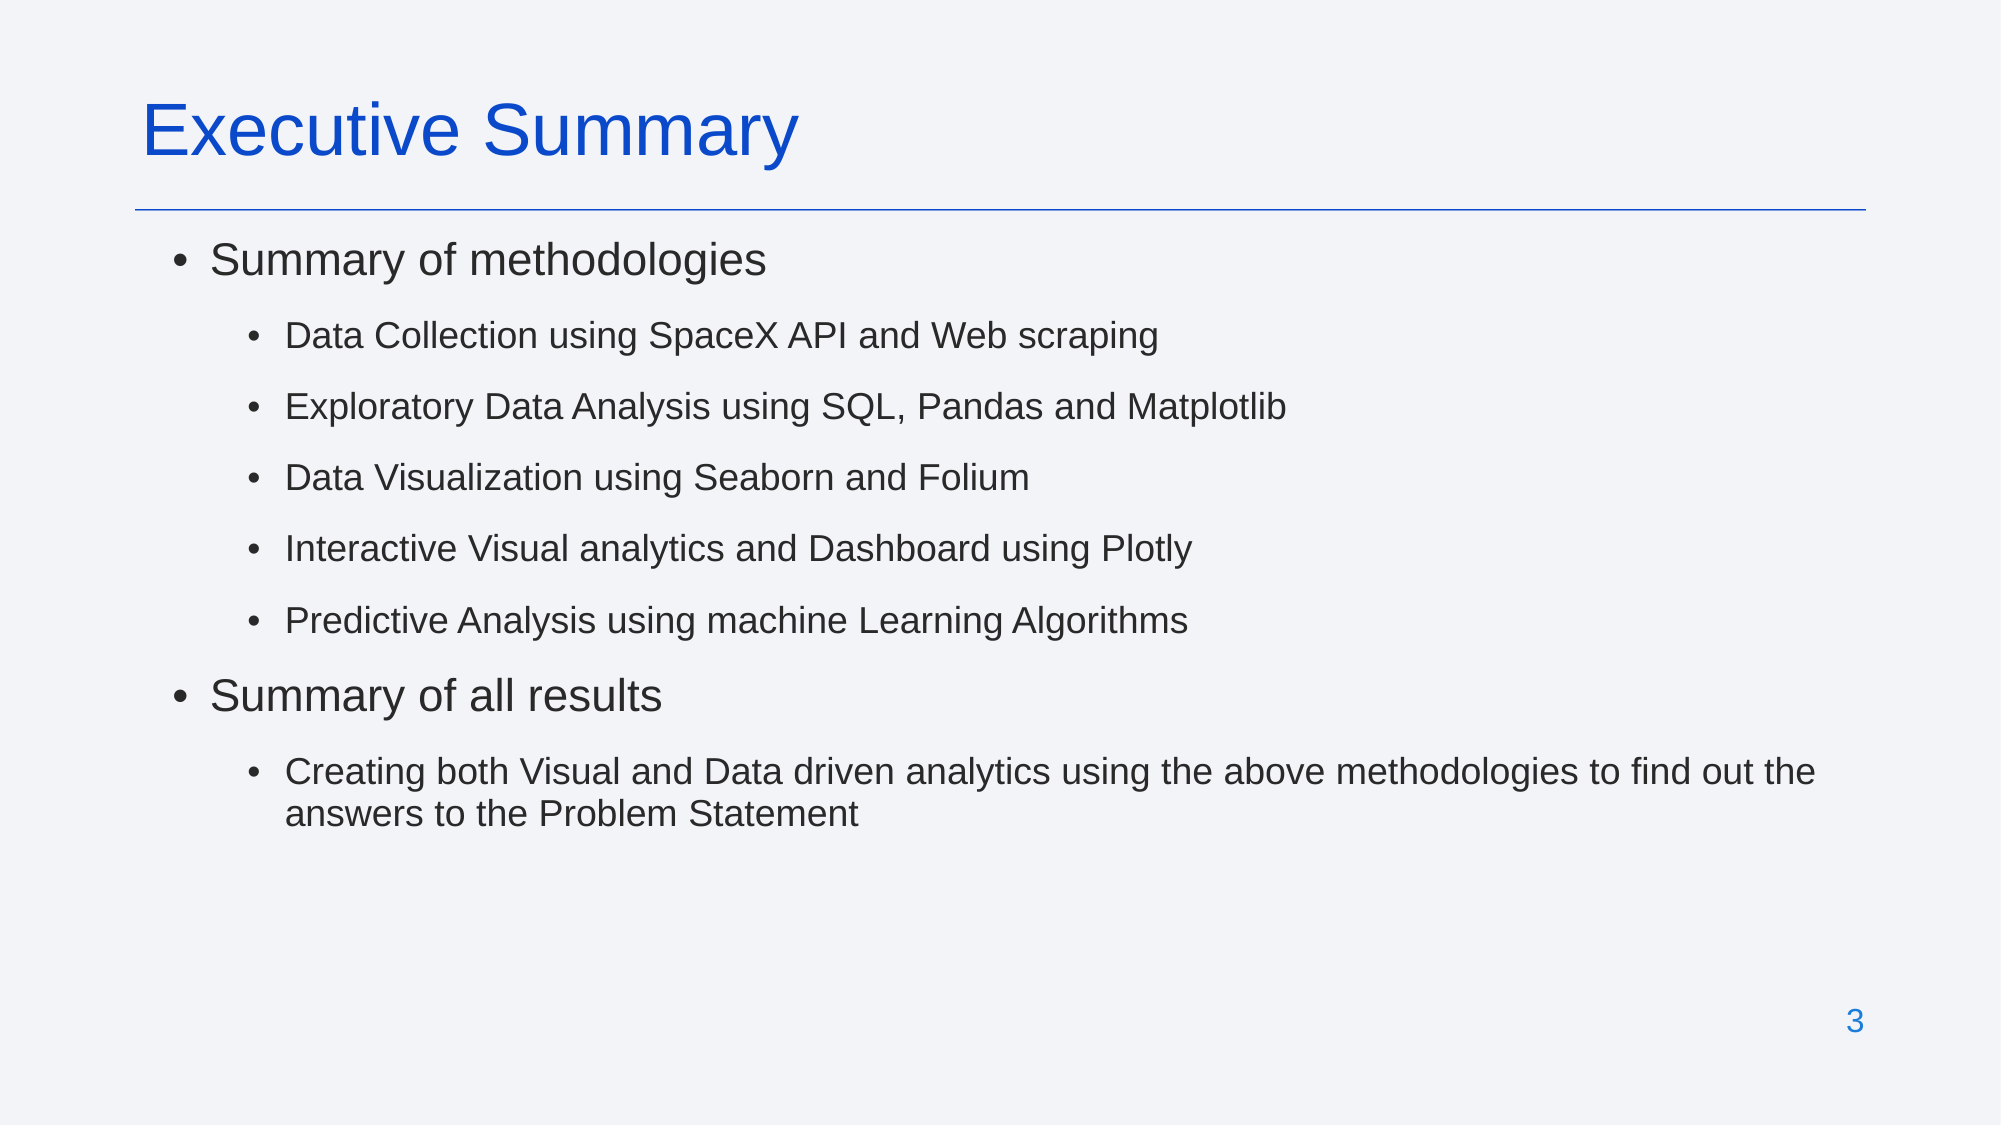

Executive Summary
Summary of methodologies
Data Collection using SpaceX API and Web scraping
Exploratory Data Analysis using SQL, Pandas and Matplotlib
Data Visualization using Seaborn and Folium
Interactive Visual analytics and Dashboard using Plotly
Predictive Analysis using machine Learning Algorithms
Summary of all results
Creating both Visual and Data driven analytics using the above methodologies to find out the answers to the Problem Statement
3